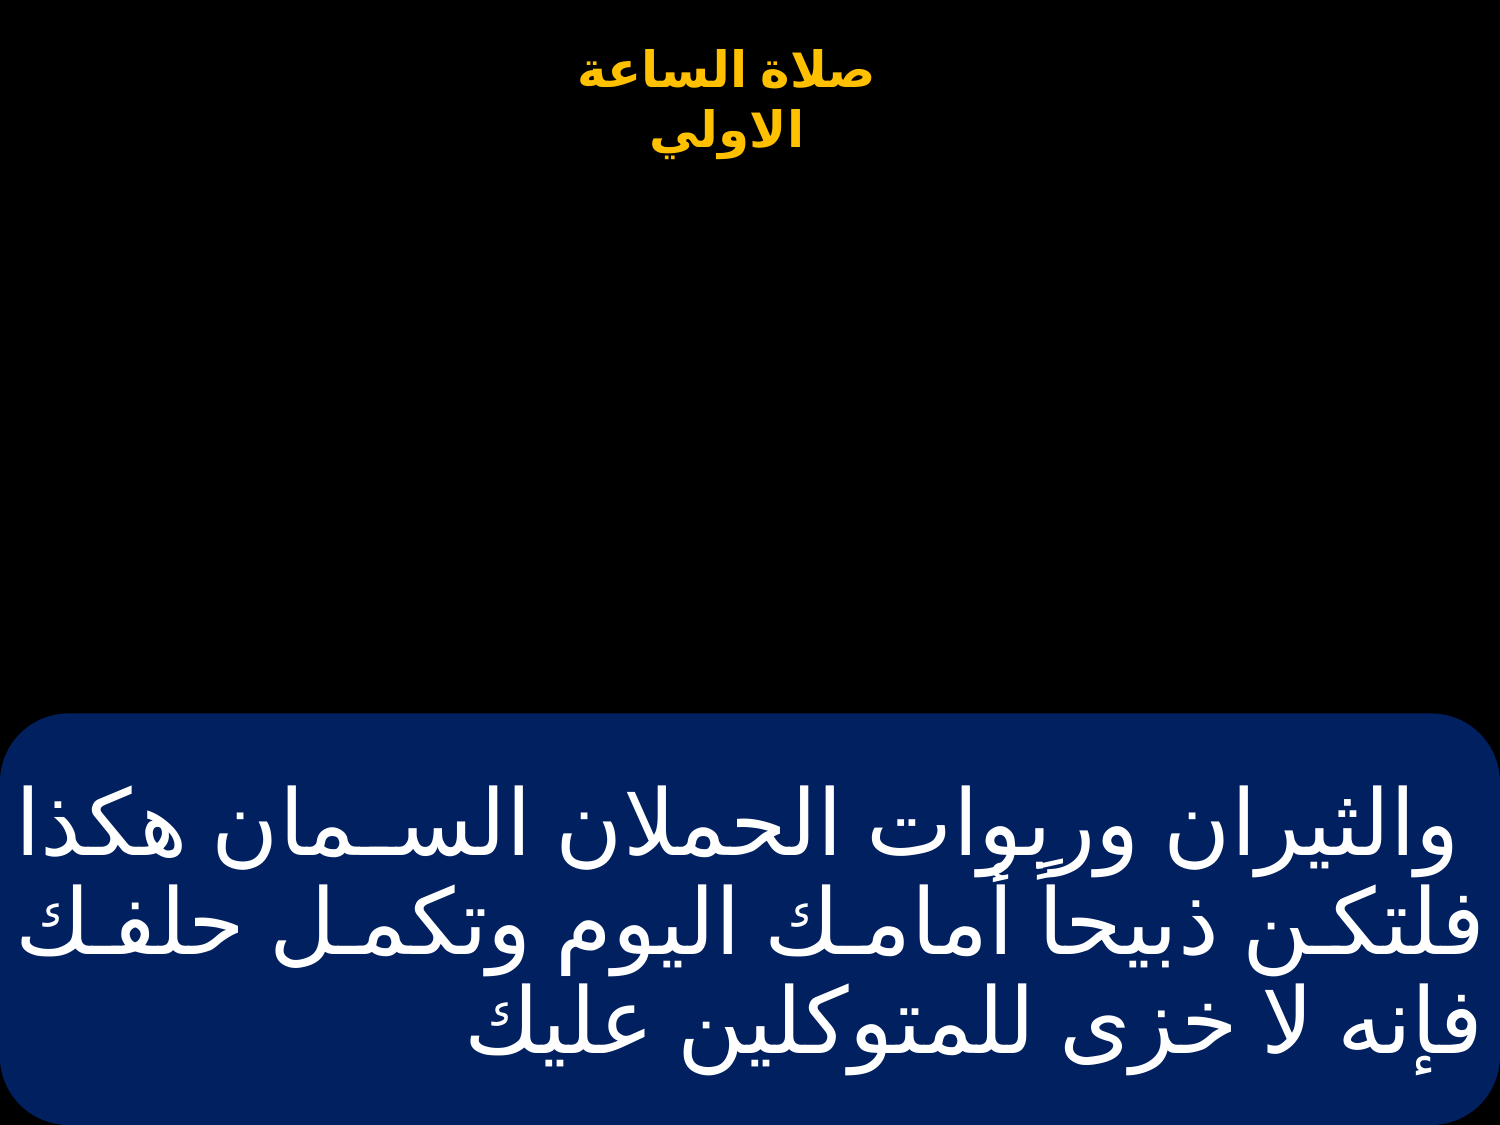

# والثيران وربوات الحملان السمان هكذا فلتكن ذبيحاً أمامك اليوم وتكمل حلفك فإنه لا خزى للمتوكلين عليك